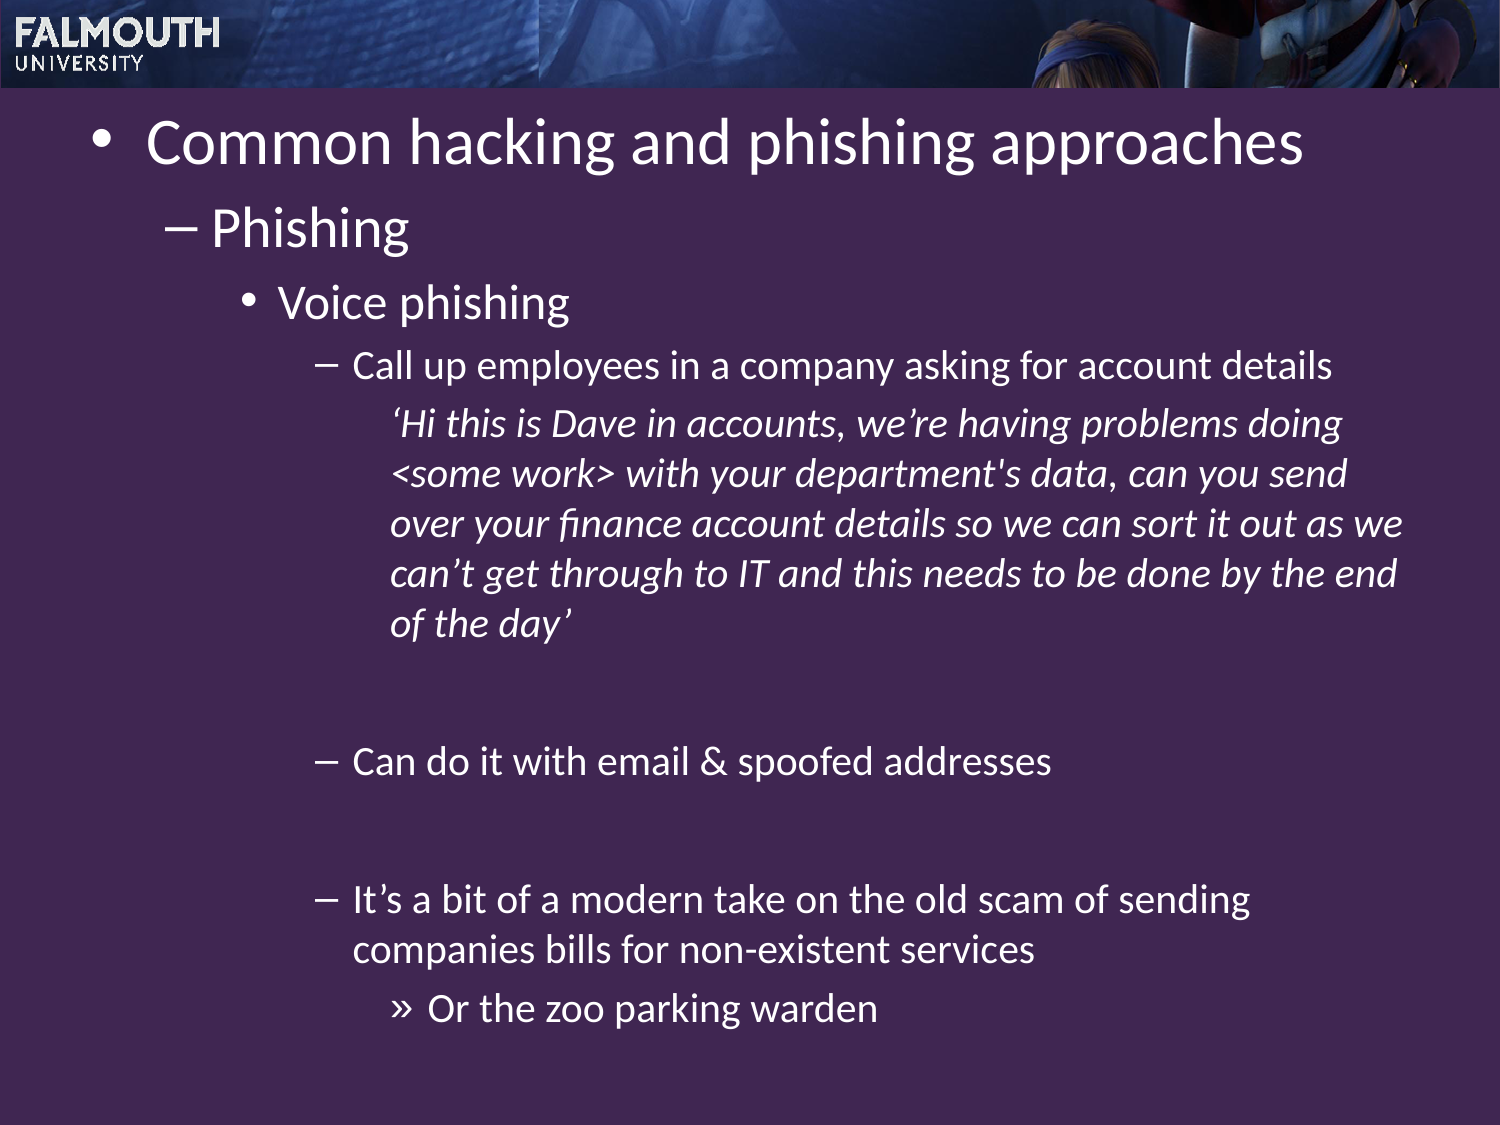

Common hacking and phishing approaches
Phishing
Voice phishing
Call up employees in a company asking for account details
‘Hi this is Dave in accounts, we’re having problems doing <some work> with your department's data, can you send over your finance account details so we can sort it out as we can’t get through to IT and this needs to be done by the end of the day’

Can do it with email & spoofed addresses

It’s a bit of a modern take on the old scam of sending companies bills for non-existent services
Or the zoo parking warden